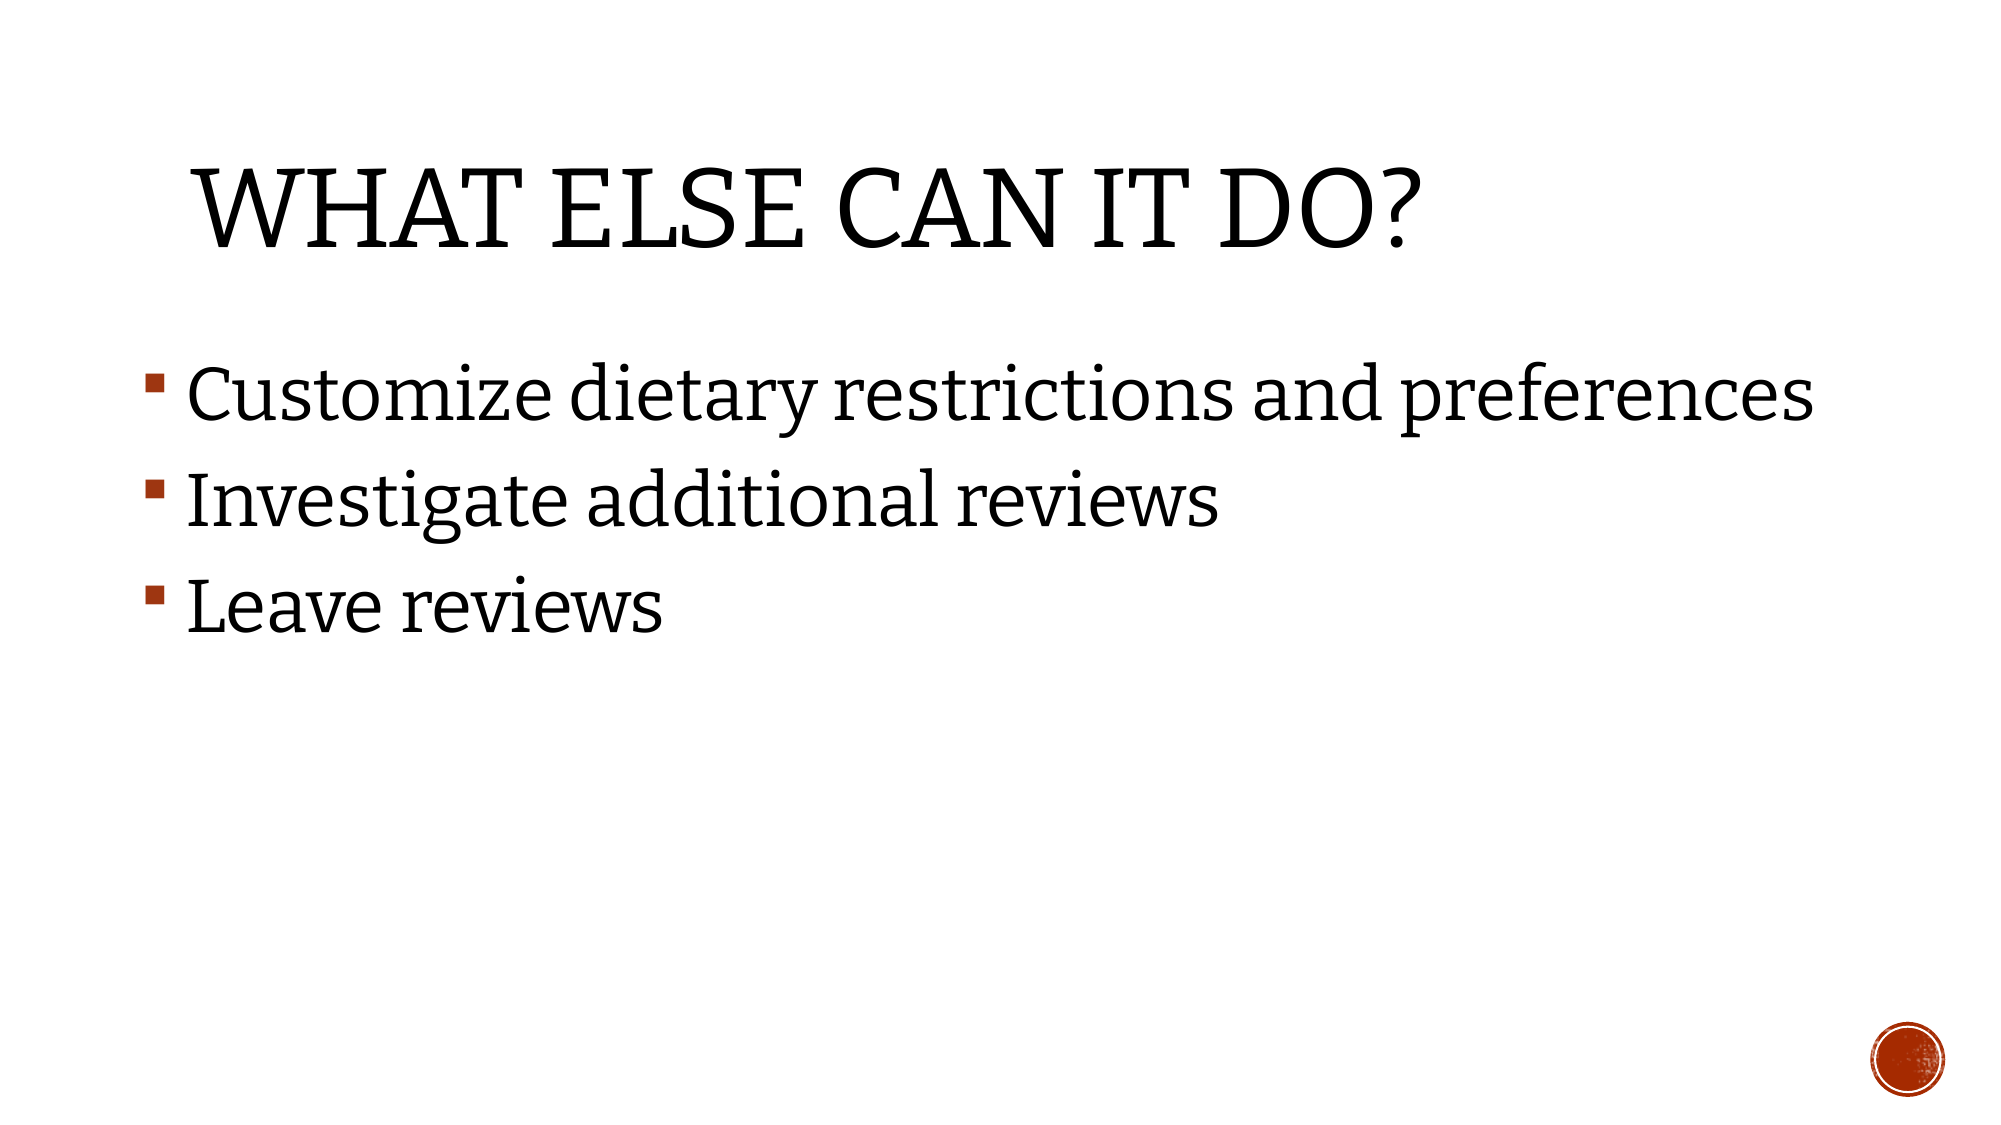

# What else Can it DO?
 Customize dietary restrictions and preferences
 Investigate additional reviews
 Leave reviews